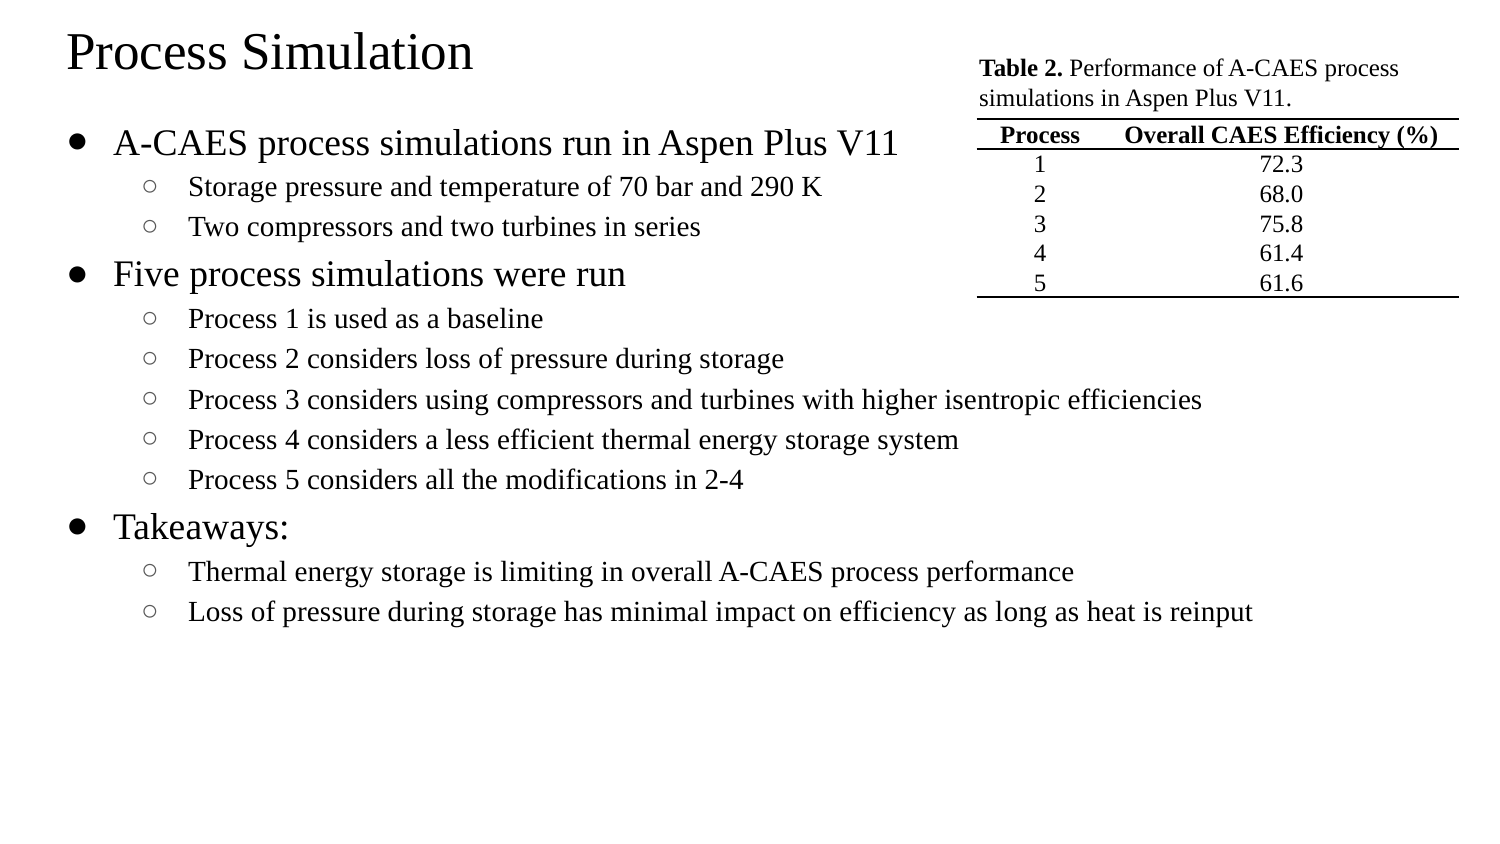

# Process Simulation
Table 2. Performance of A-CAES process simulations in Aspen Plus V11.
A-CAES process simulations run in Aspen Plus V11
Storage pressure and temperature of 70 bar and 290 K
Two compressors and two turbines in series
Five process simulations were run
Process 1 is used as a baseline
Process 2 considers loss of pressure during storage
Process 3 considers using compressors and turbines with higher isentropic efficiencies
Process 4 considers a less efficient thermal energy storage system
Process 5 considers all the modifications in 2-4
Takeaways:
Thermal energy storage is limiting in overall A-CAES process performance
Loss of pressure during storage has minimal impact on efficiency as long as heat is reinput
| Process | Overall CAES Efficiency (%) |
| --- | --- |
| 1 | 72.3 |
| 2 | 68.0 |
| 3 | 75.8 |
| 4 | 61.4 |
| 5 | 61.6 |